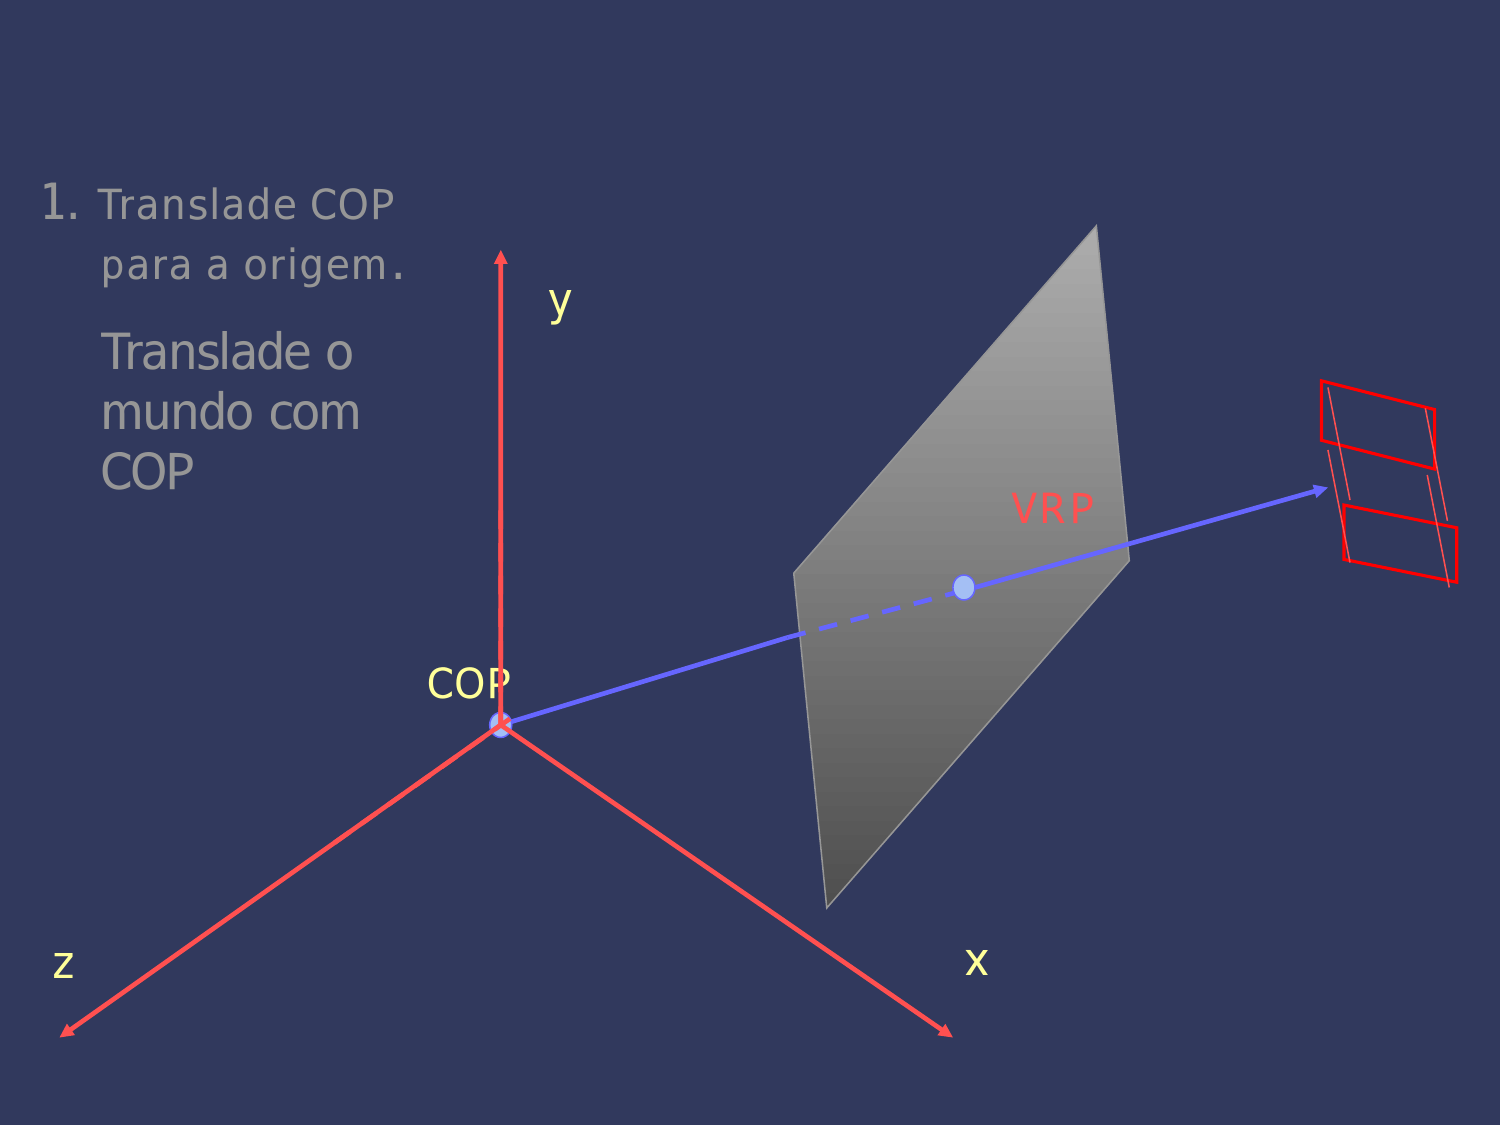

1. Translade COP para a origem.
	Translade o mundo com COP

VRP

COP

y

x
z